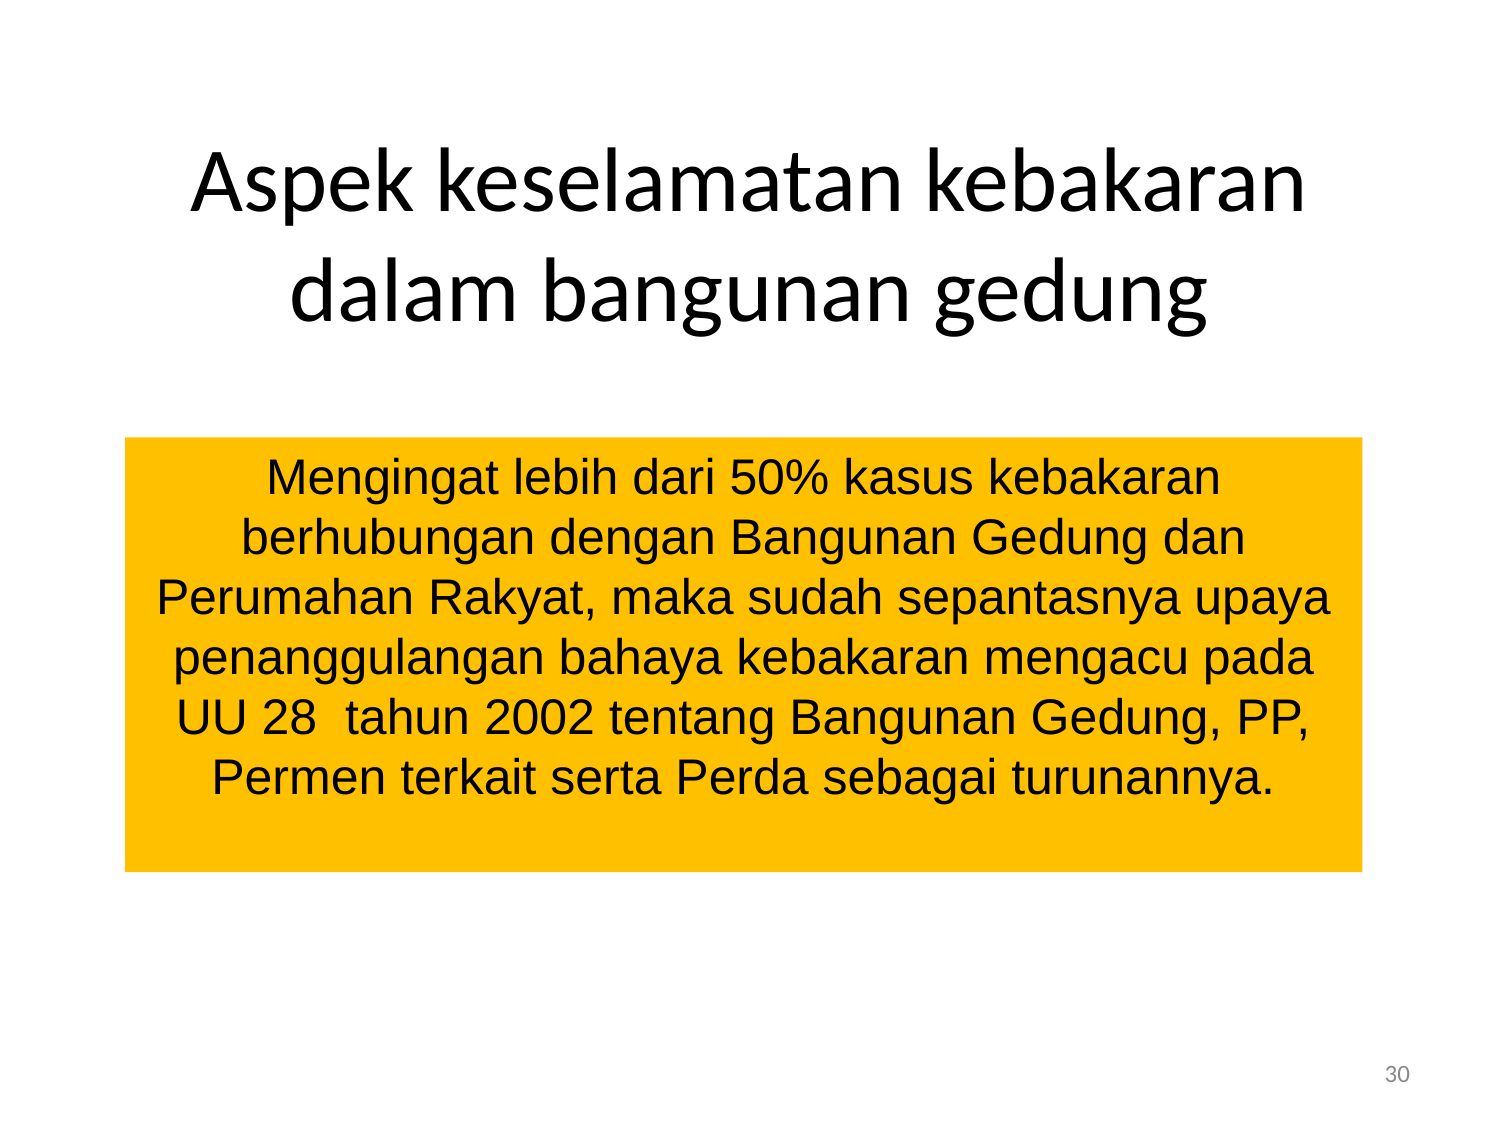

# Aspek keselamatan kebakaran dalam bangunan gedung
Mengingat lebih dari 50% kasus kebakaran berhubungan dengan Bangunan Gedung dan Perumahan Rakyat, maka sudah sepantasnya upaya penanggulangan bahaya kebakaran mengacu pada UU 28  tahun 2002 tentang Bangunan Gedung, PP, Permen terkait serta Perda sebagai turunannya.

30